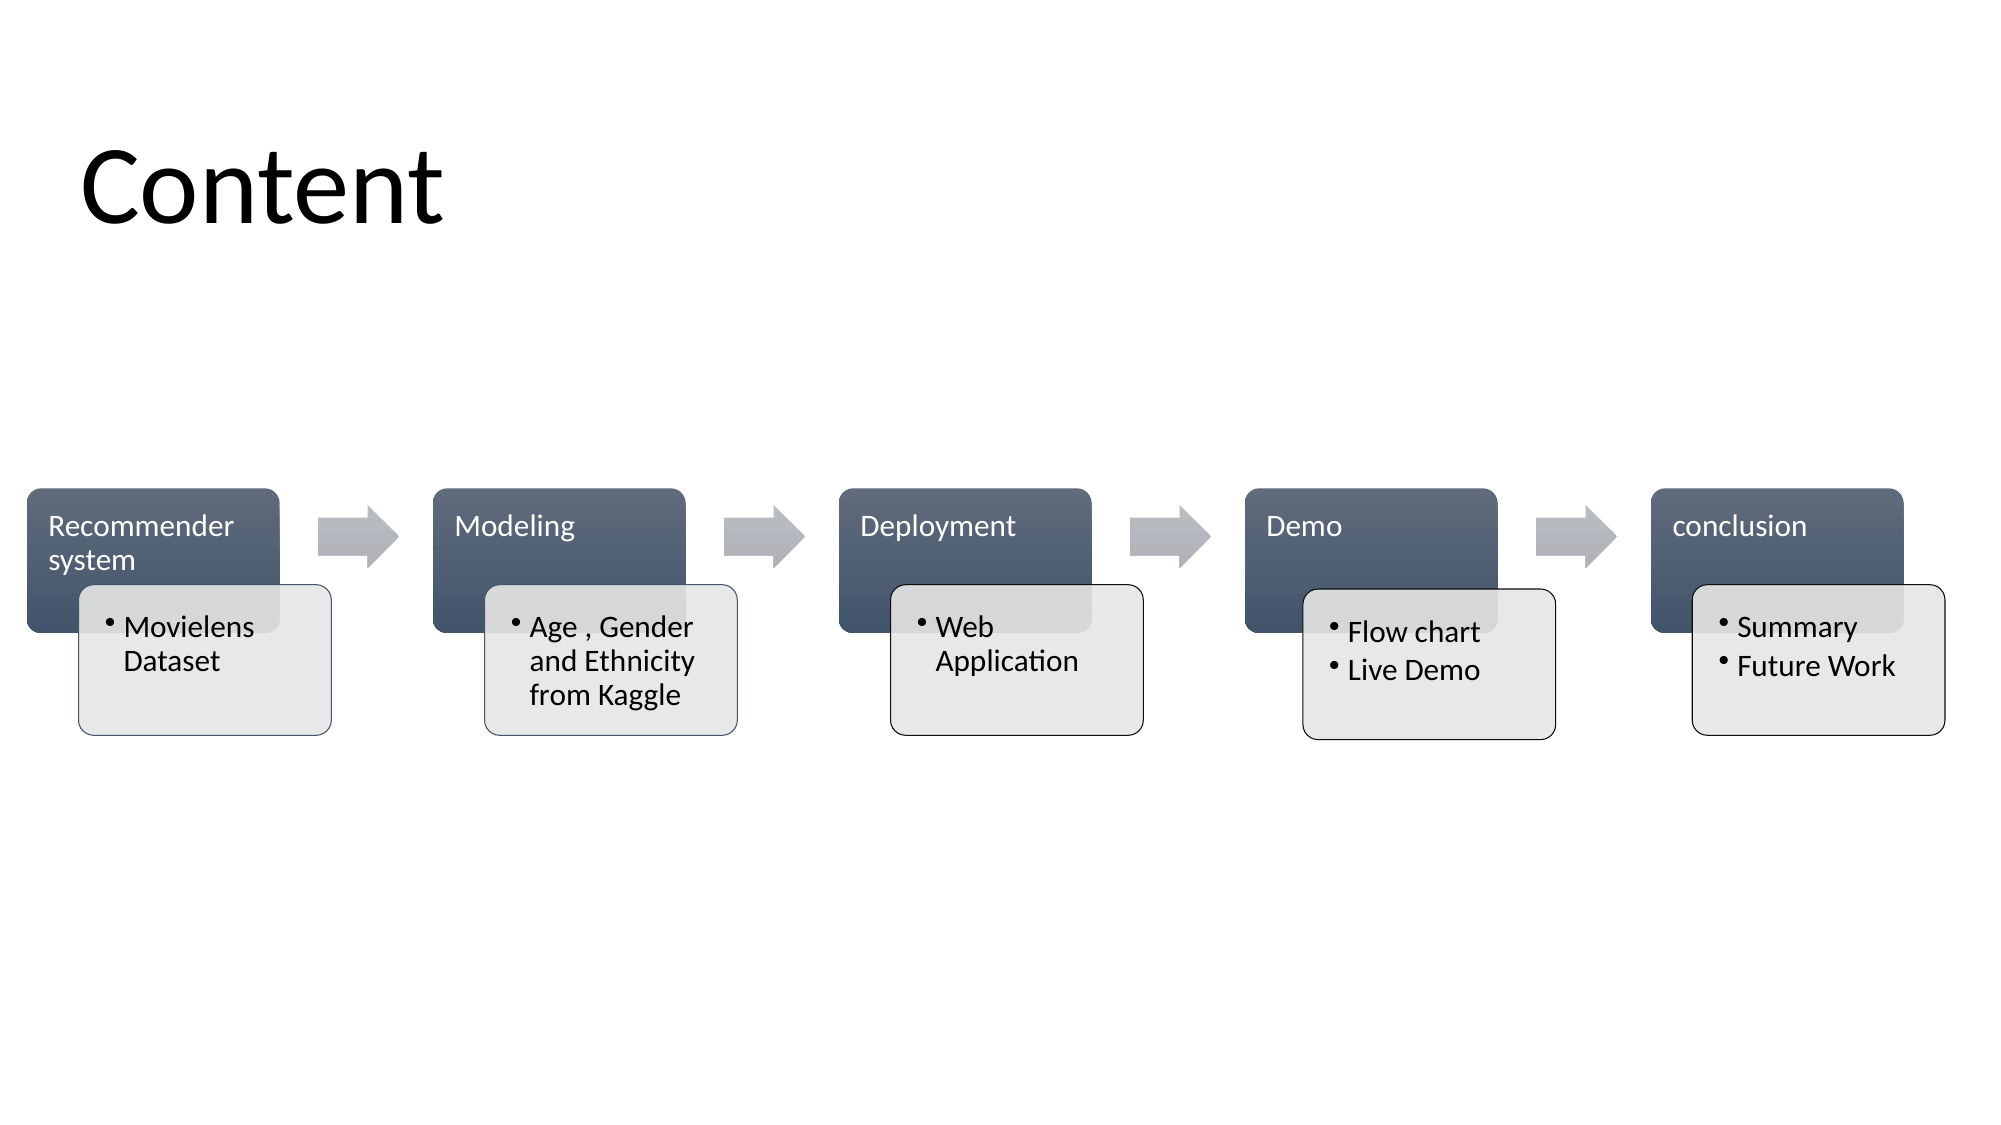

Content
Recommender system
Movielens Dataset

Modeling
Age , Gender and Ethnicity from Kaggle

Deployment
Web Application

Demo
Flow chart
Live Demo

conclusion
Summary
Future Work